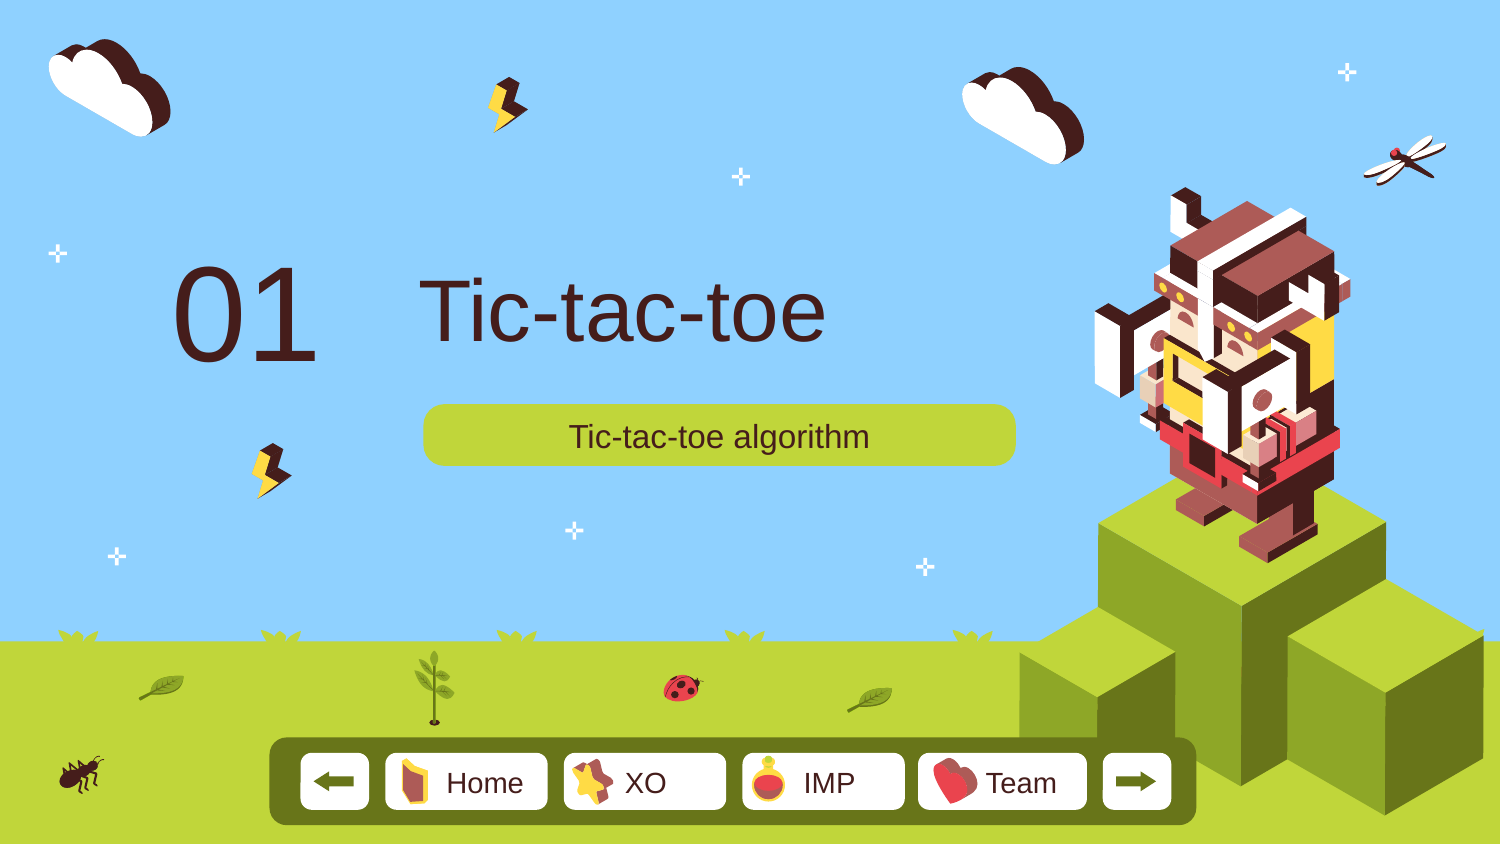

# Tic-tac-toe
01

Tic-tac-toe algorithm

Team
Home
XO
IMP